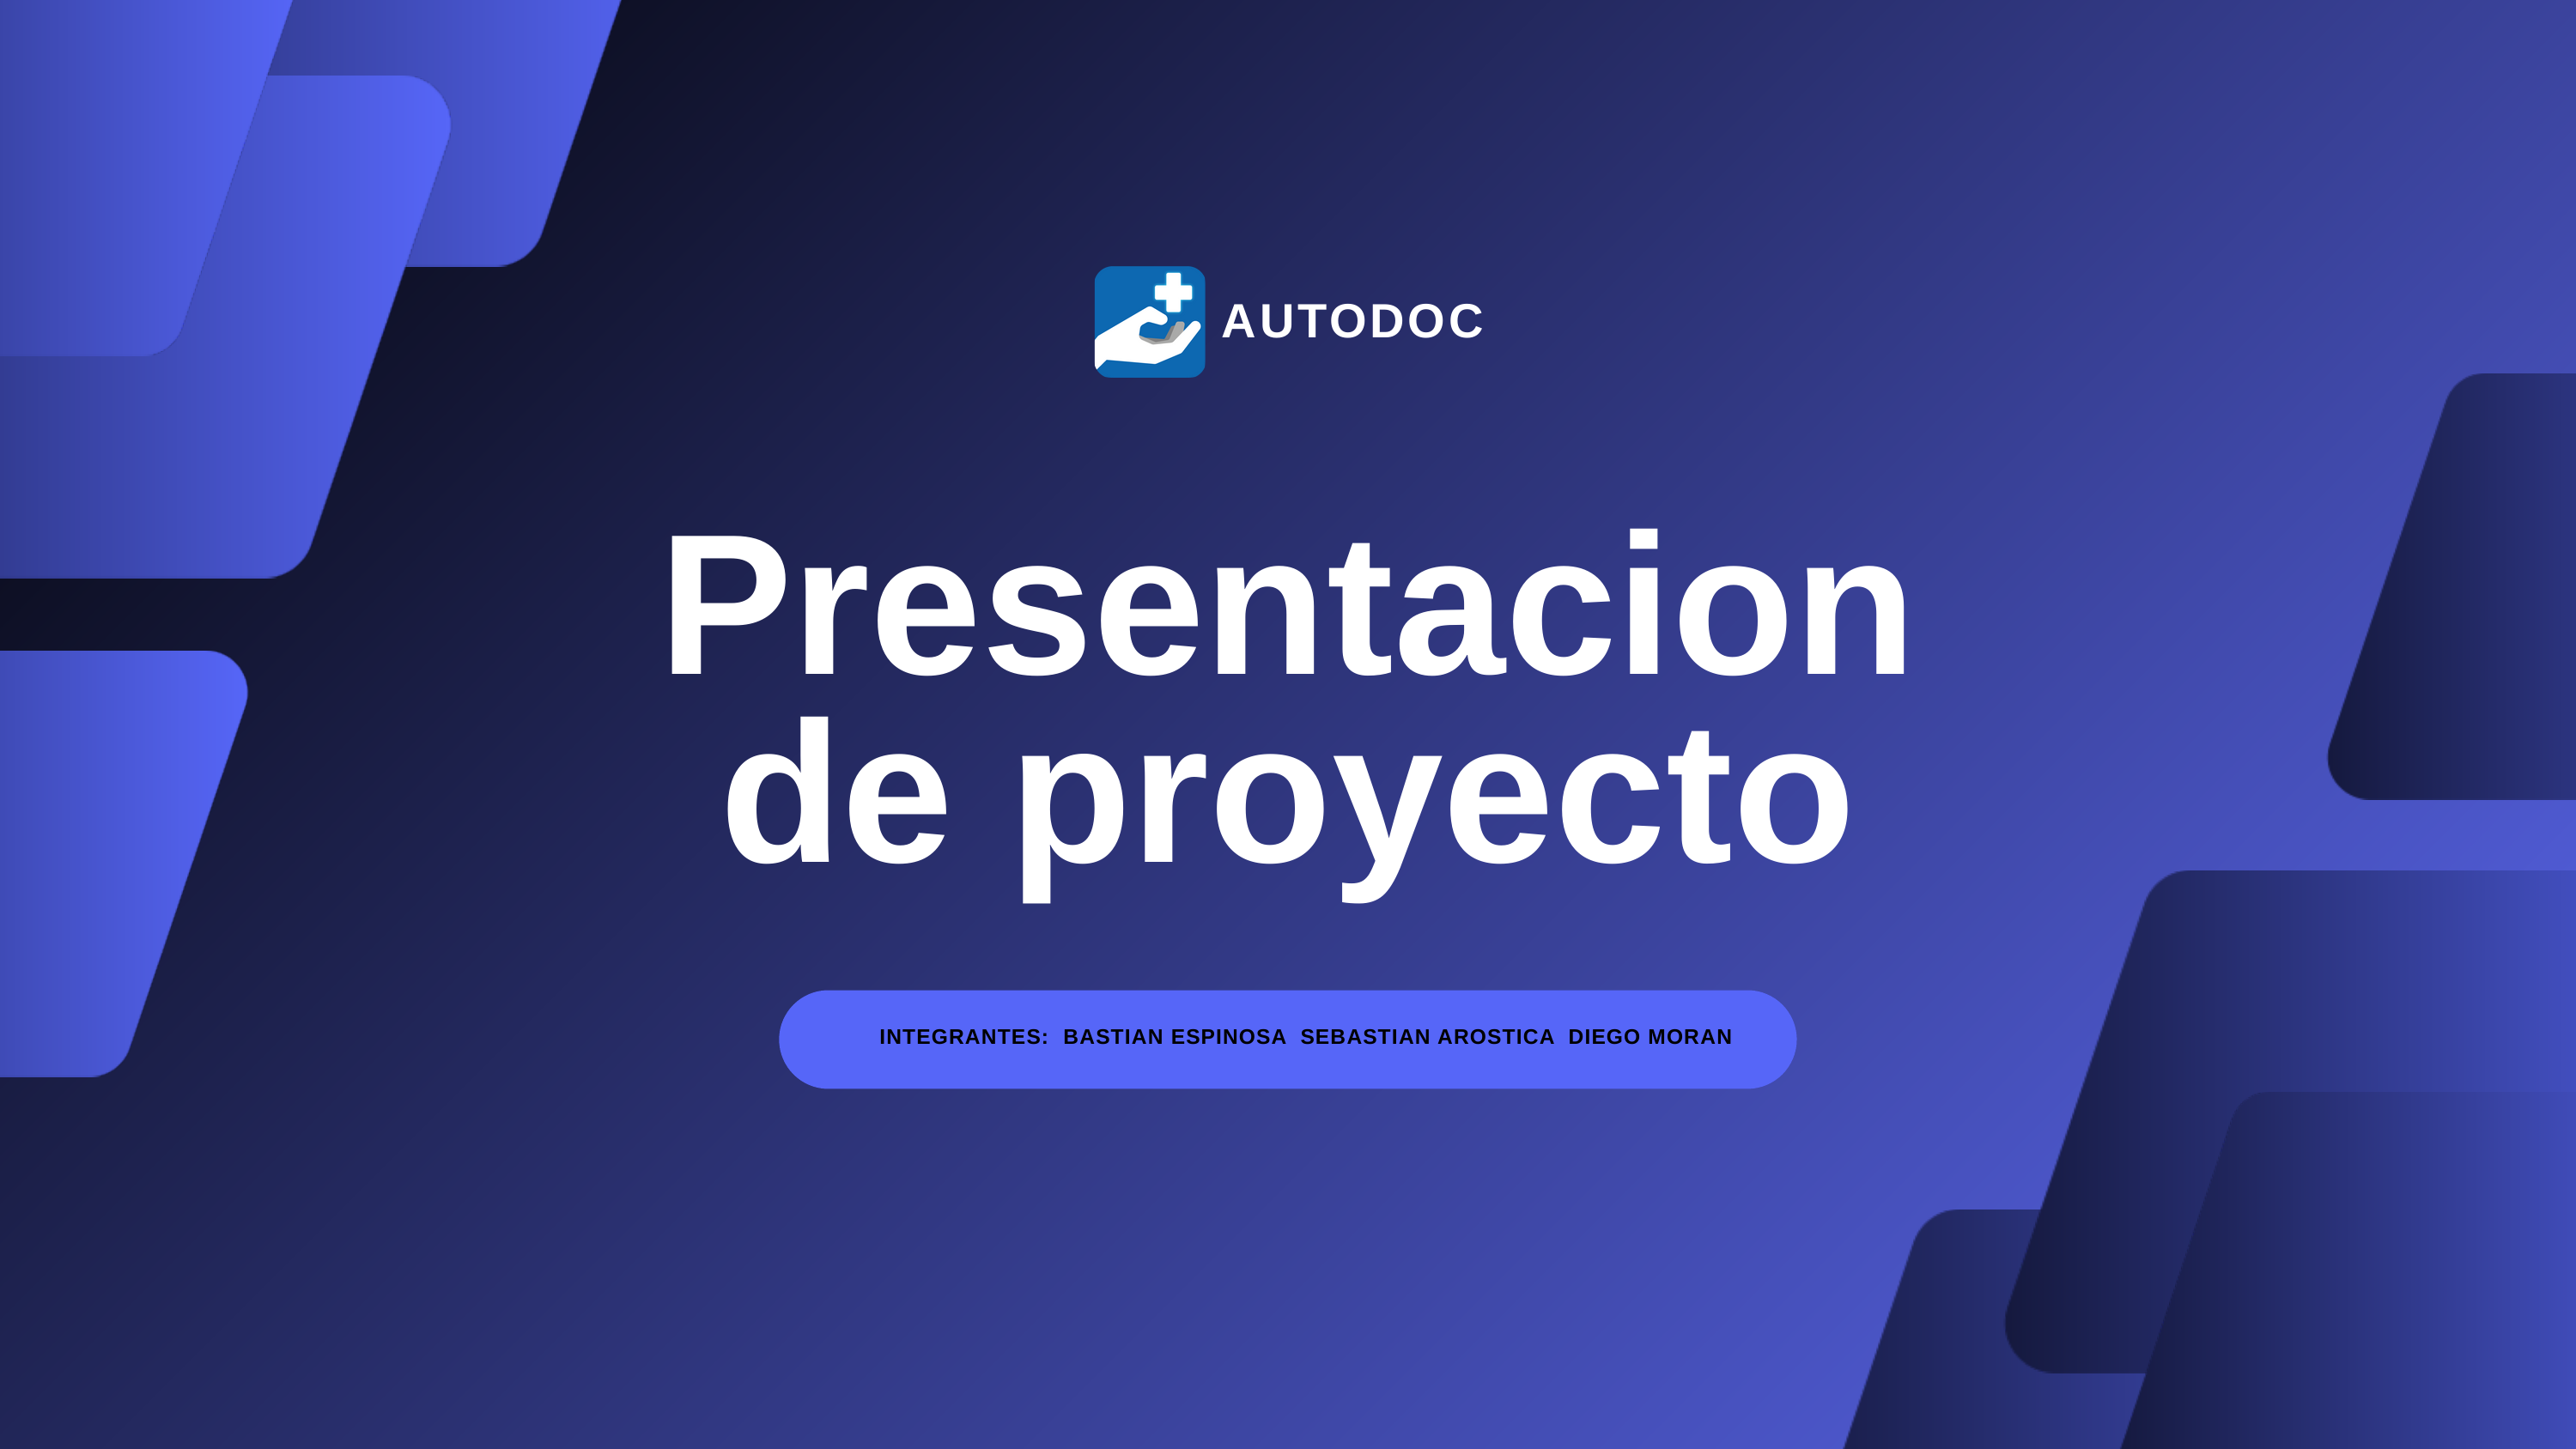

AUTODOC

Presentacion de proyecto

              INTEGRANTES:  BASTIAN ESPINOSA  SEBASTIAN AROSTICA  DIEGO MORAN